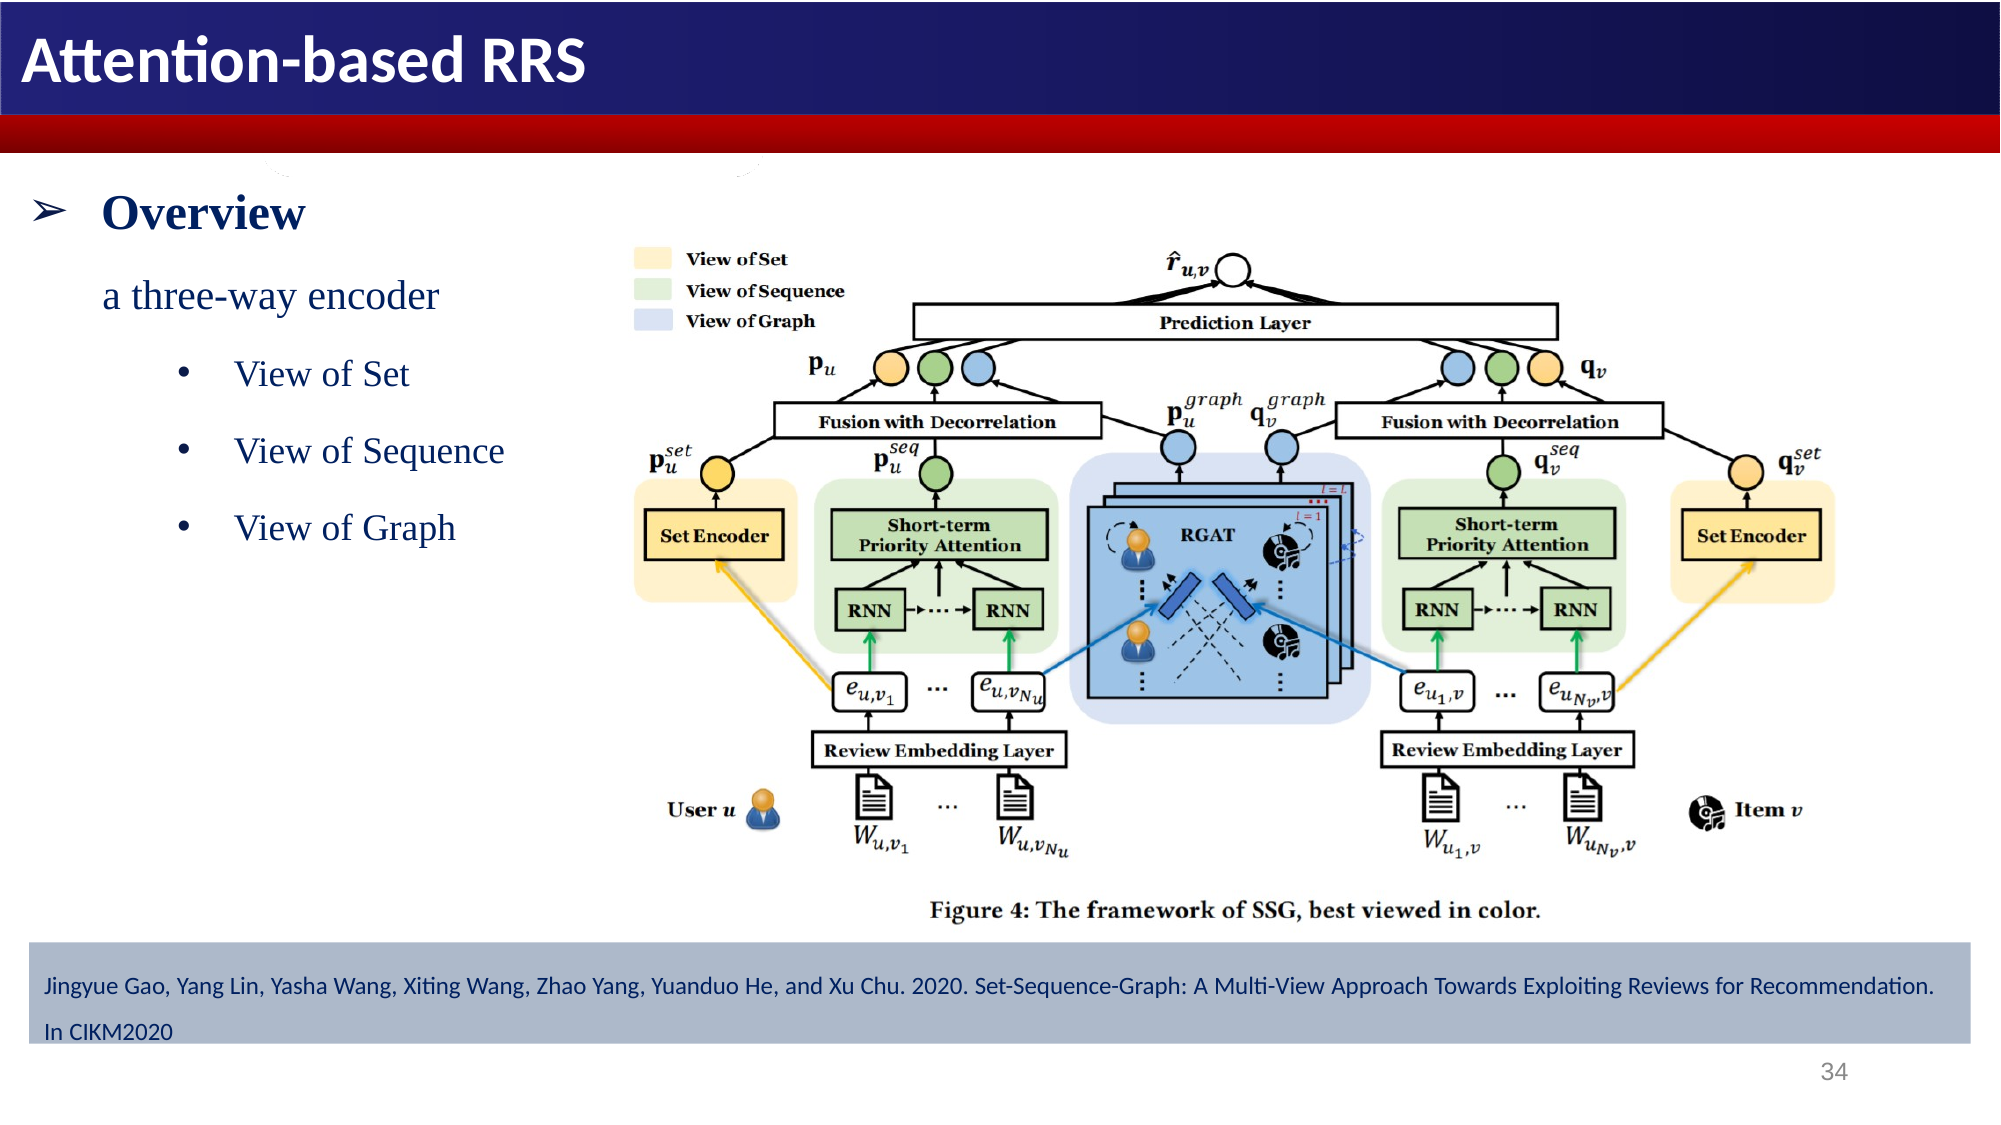

Attention-based RRS
# Overview

a three-way encoder
View of Set
View of Sequence
View of Graph

Jingyue Gao, Yang Lin, Yasha Wang, Xiting Wang, Zhao Yang, Yuanduo He, and Xu Chu. 2020. Set-Sequence-Graph: A Multi-View Approach Towards Exploiting Reviews for Recommendation.
In CIKM2020
34